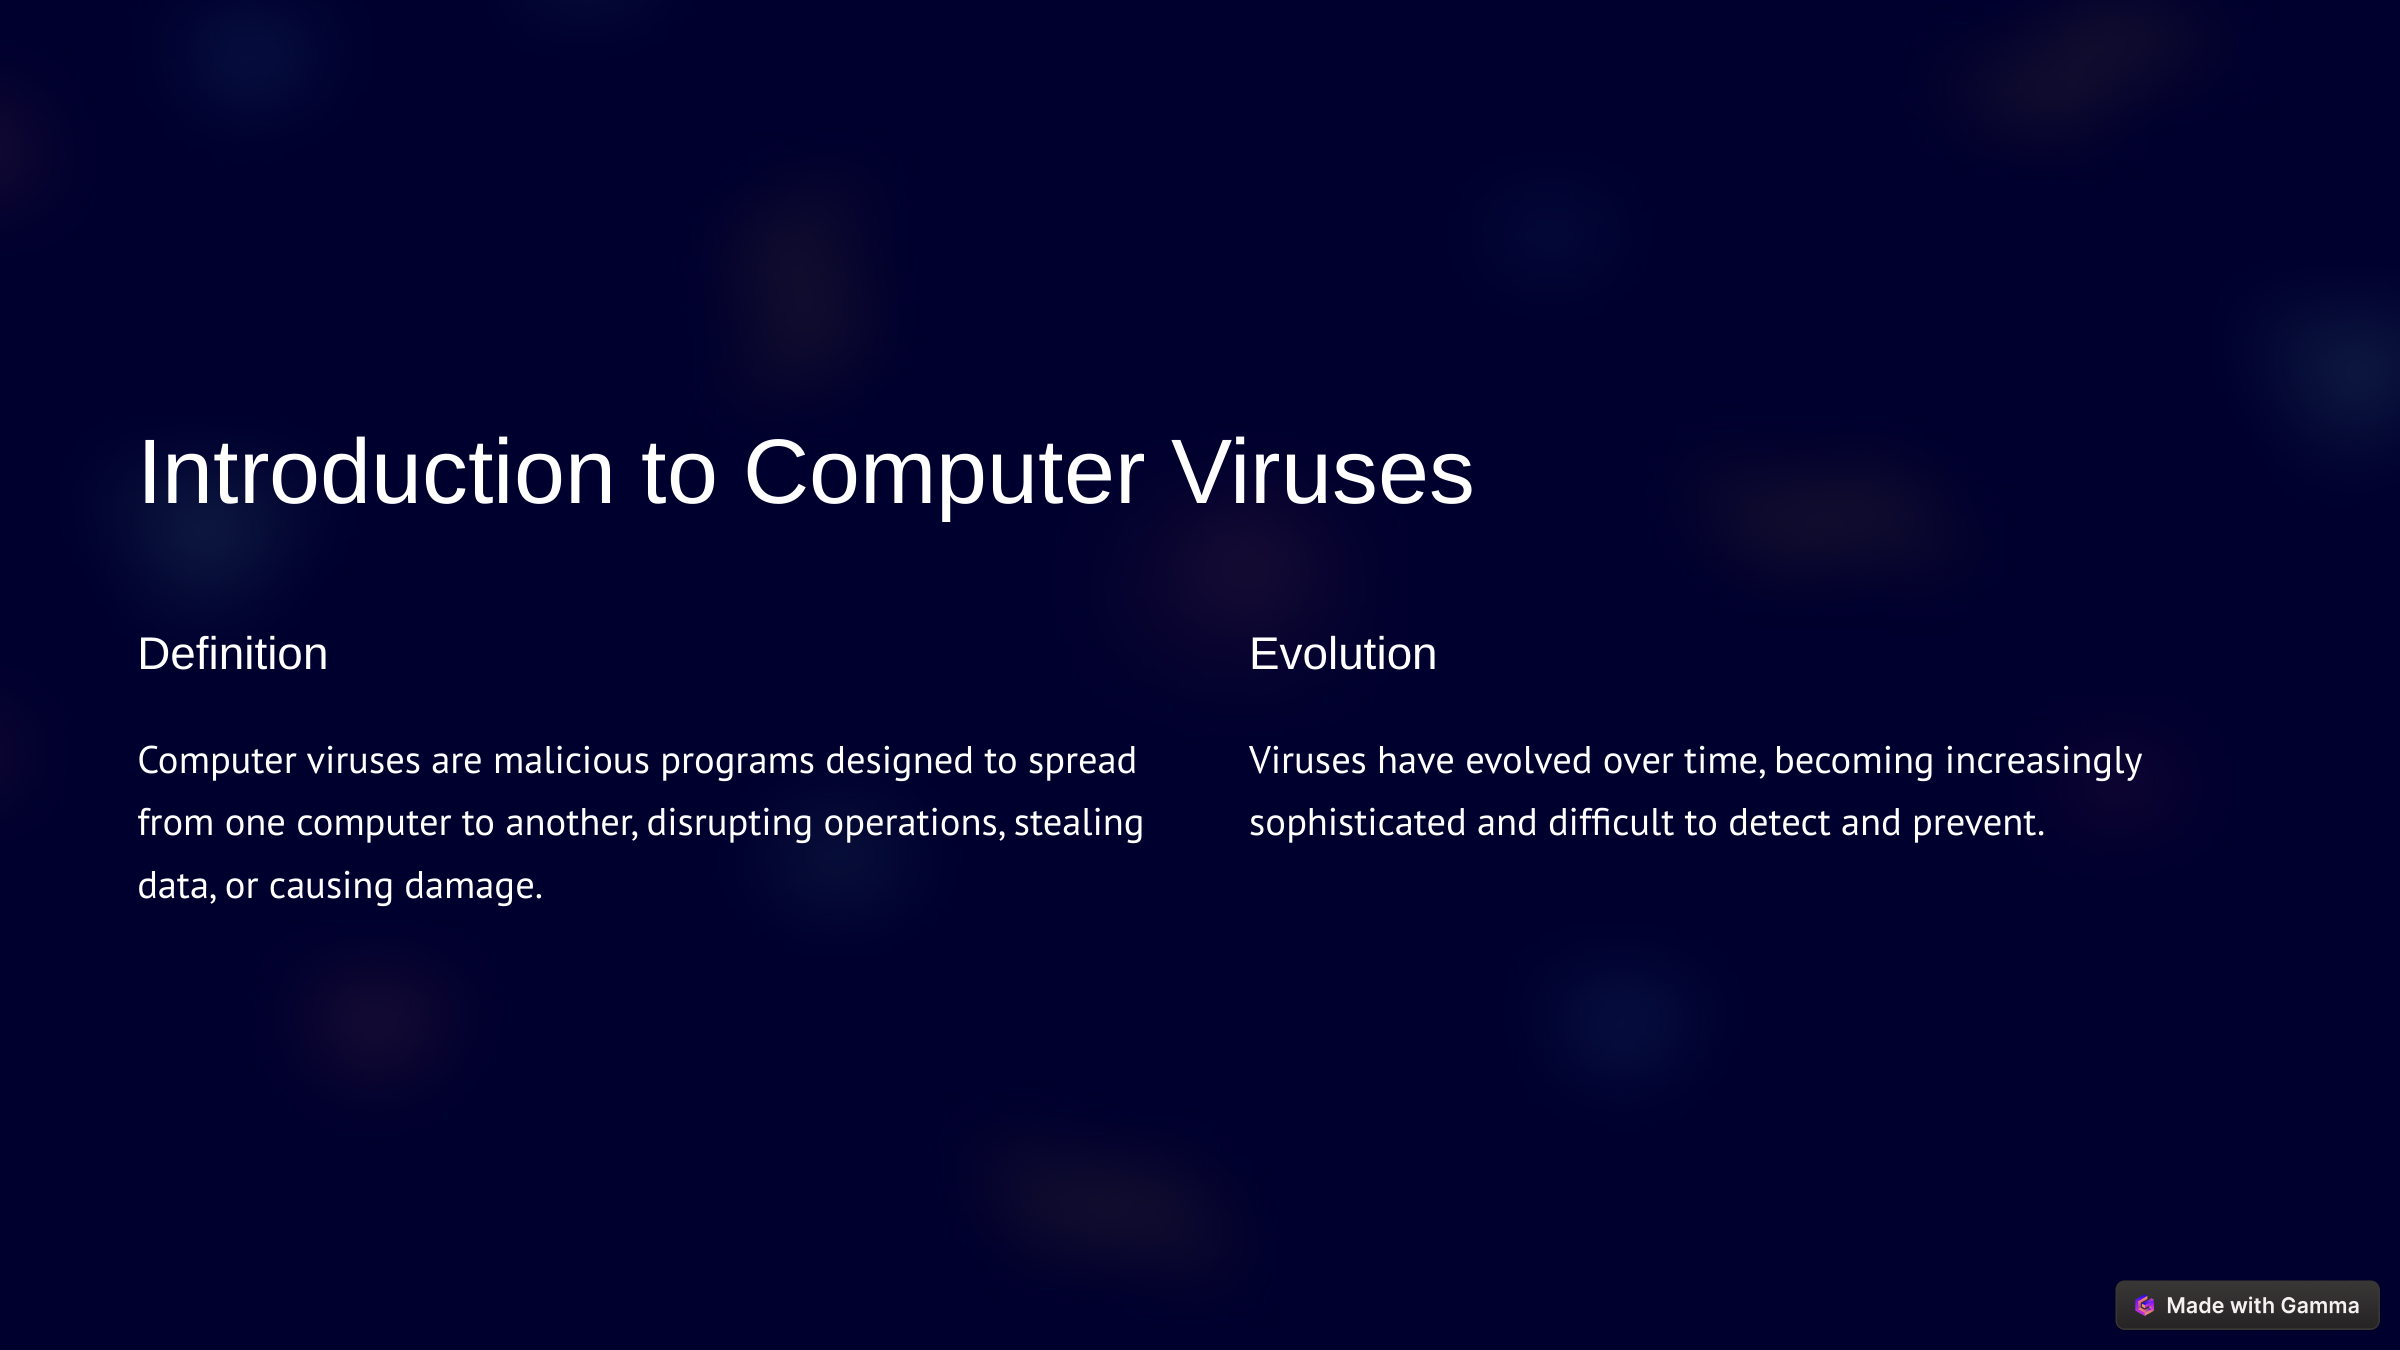

Introduction to Computer Viruses
Definition
Evolution
Computer viruses are malicious programs designed to spread from one computer to another, disrupting operations, stealing data, or causing damage.
Viruses have evolved over time, becoming increasingly sophisticated and difficult to detect and prevent.